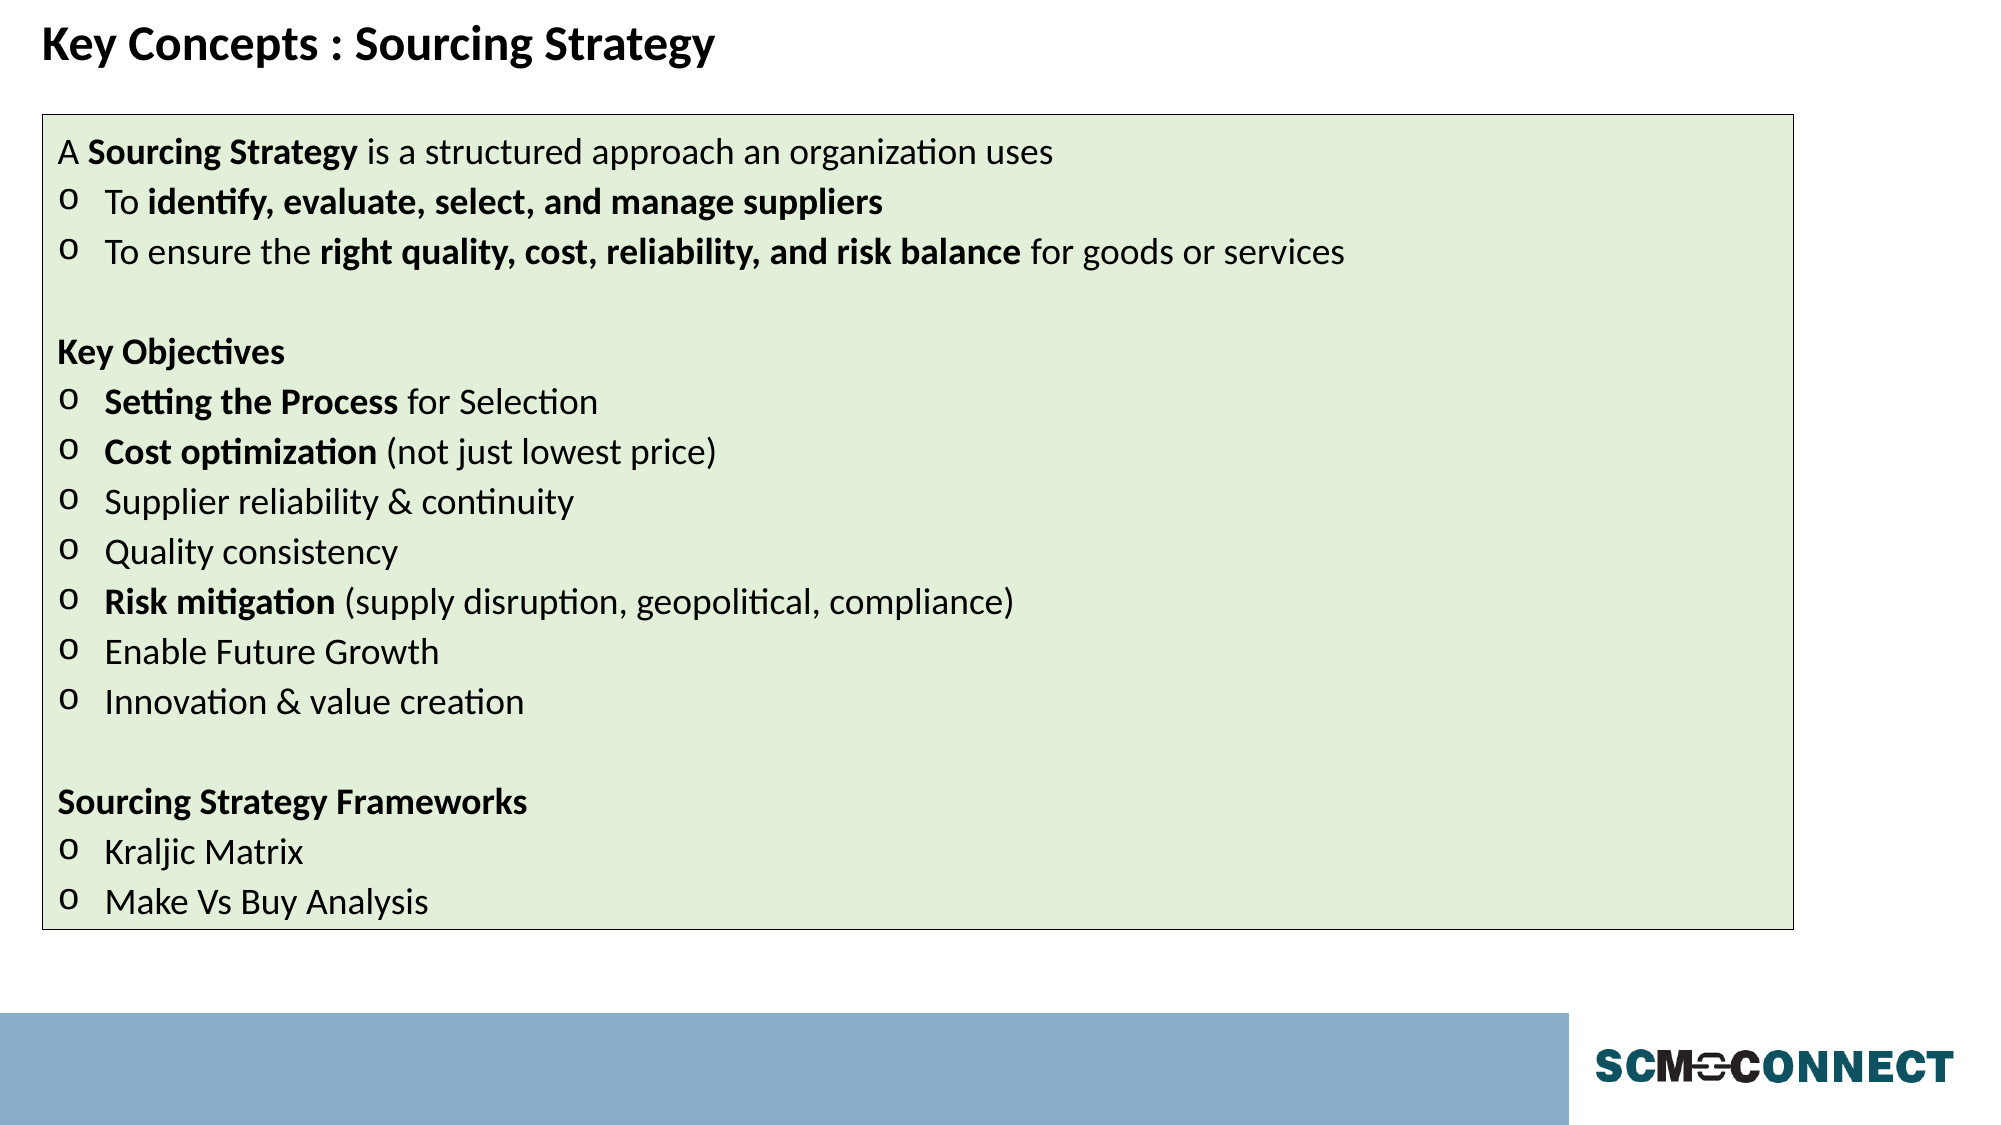

Key Concepts : Sourcing Strategy
A Sourcing Strategy is a structured approach an organization uses
To identify, evaluate, select, and manage suppliers
To ensure the right quality, cost, reliability, and risk balance for goods or services

Key Objectives
Setting the Process for Selection
Cost optimization (not just lowest price)
Supplier reliability & continuity
Quality consistency
Risk mitigation (supply disruption, geopolitical, compliance)
Enable Future Growth
Innovation & value creation

Sourcing Strategy Frameworks
Kraljic Matrix
Make Vs Buy Analysis